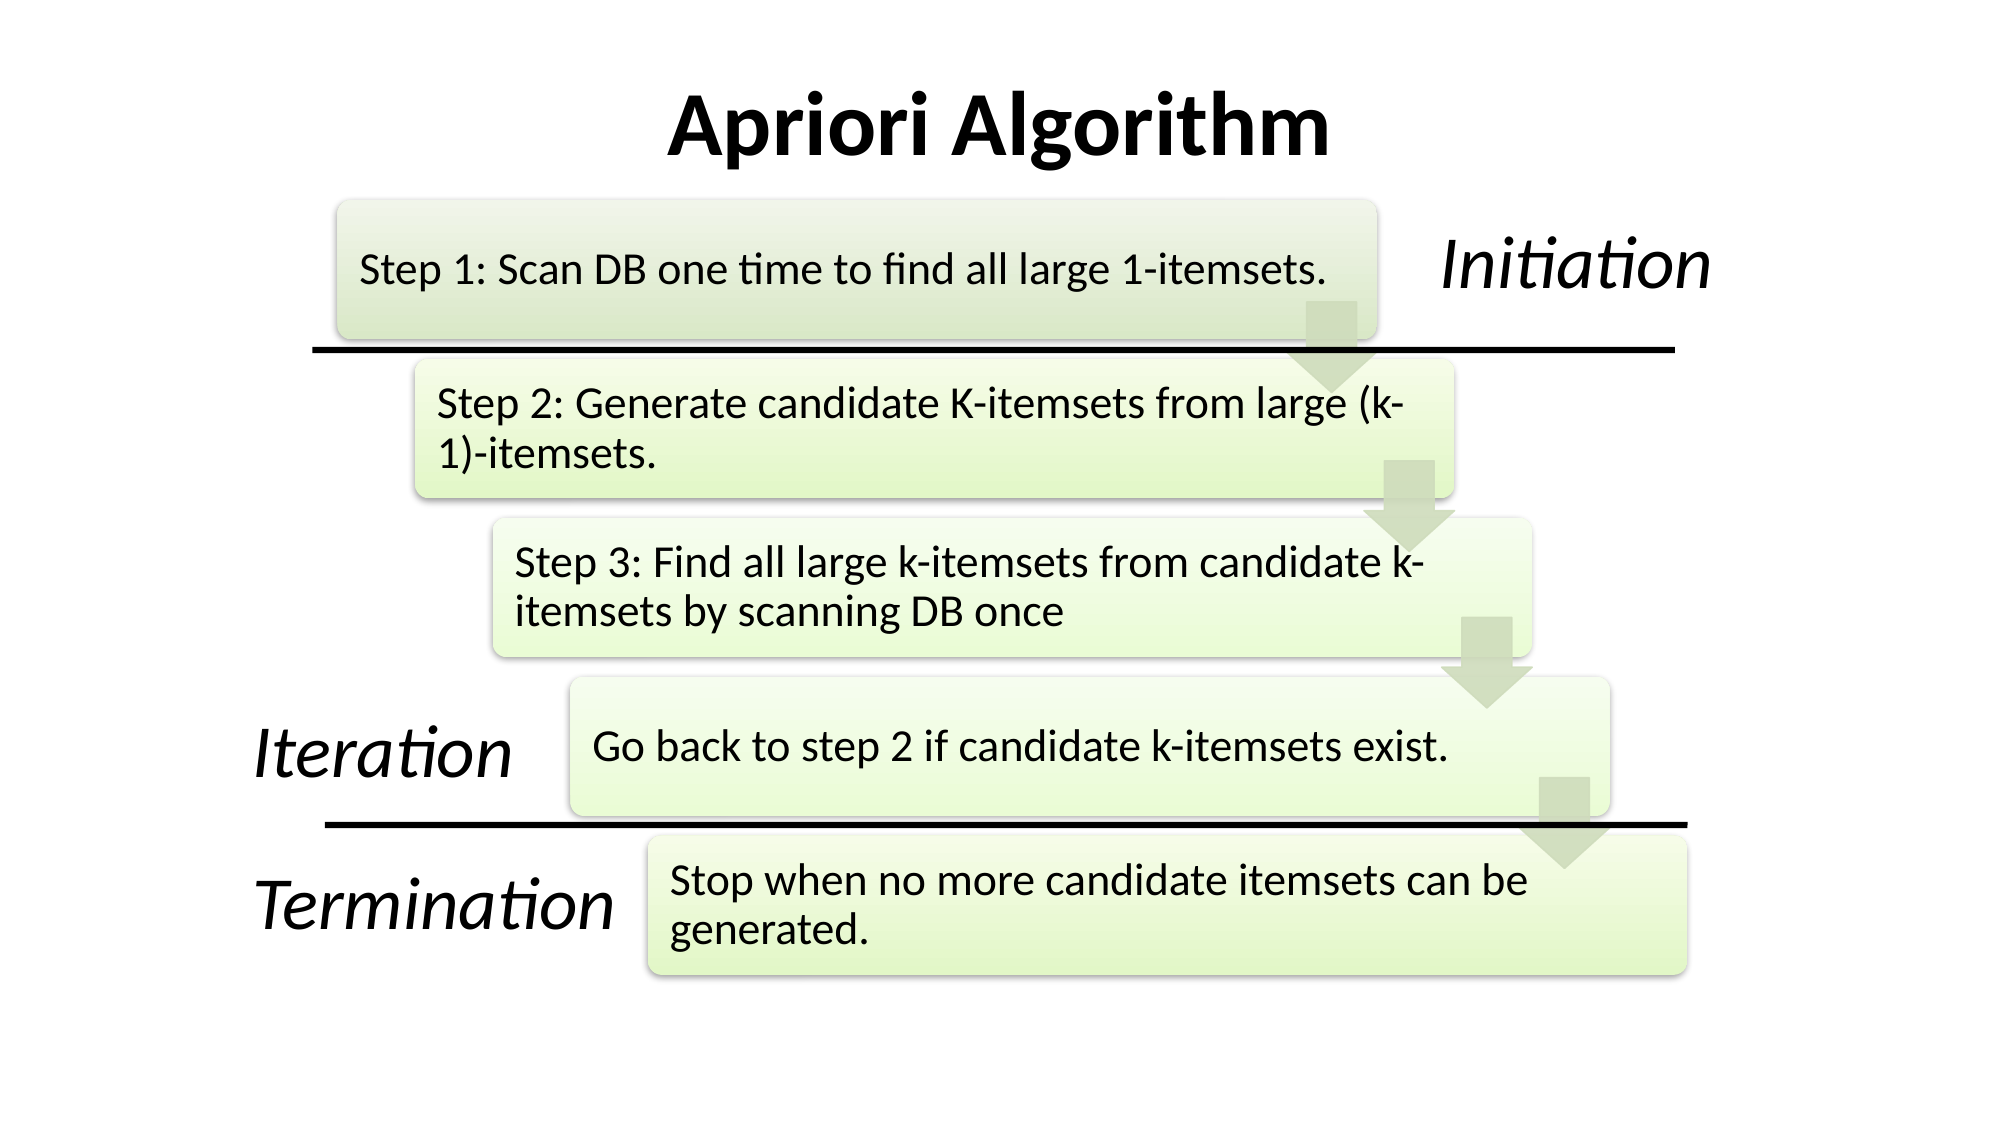

# Apriori Algorithm
Step 1: Scan DB one time to find all large 1-itemsets.
Step 2: Generate candidate K-itemsets from large (k-1)-itemsets.
Step 3: Find all large k-itemsets from candidate k-itemsets by scanning DB once
Go back to step 2 if candidate k-itemsets exist.
Stop when no more candidate itemsets can be generated.

Initiation

Iteration

Termination